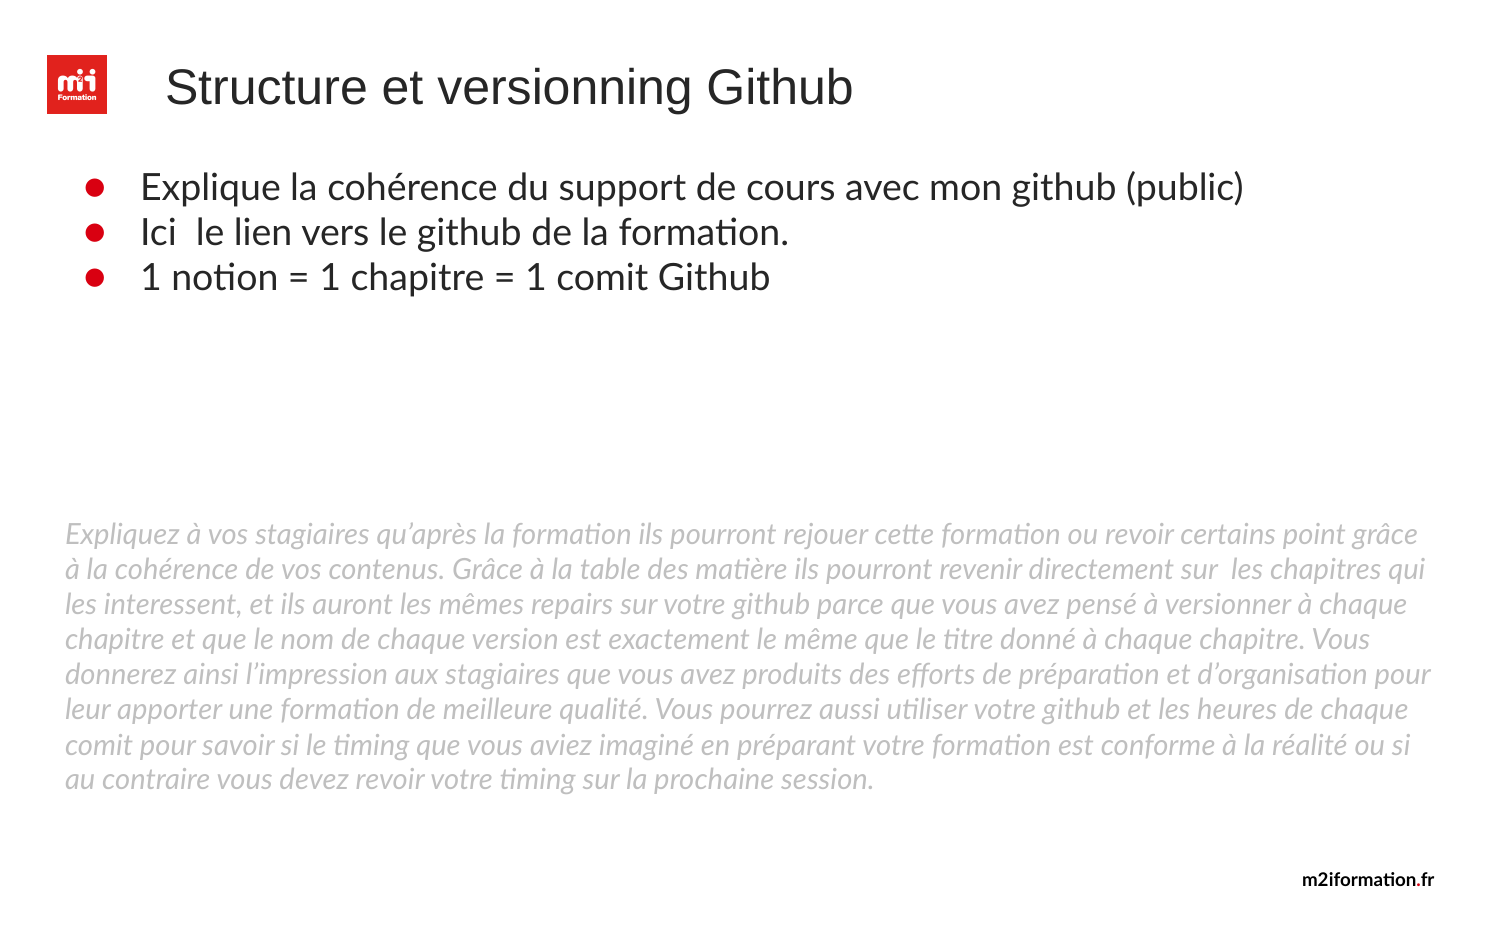

# Structure et versionning Github
Explique la cohérence du support de cours avec mon github (public)
Ici  le lien vers le github de la formation.
1 notion = 1 chapitre = 1 comit Github

Expliquez à vos stagiaires qu’après la formation ils pourront rejouer cette formation ou revoir certains point grâce à la cohérence de vos contenus. Grâce à la table des matière ils pourront revenir directement sur  les chapitres qui les interessent, et ils auront les mêmes repairs sur votre github parce que vous avez pensé à versionner à chaque chapitre et que le nom de chaque version est exactement le même que le titre donné à chaque chapitre. Vous donnerez ainsi l’impression aux stagiaires que vous avez produits des efforts de préparation et d’organisation pour leur apporter une formation de meilleure qualité. Vous pourrez aussi utiliser votre github et les heures de chaque comit pour savoir si le timing que vous aviez imaginé en préparant votre formation est conforme à la réalité ou si au contraire vous devez revoir votre timing sur la prochaine session.